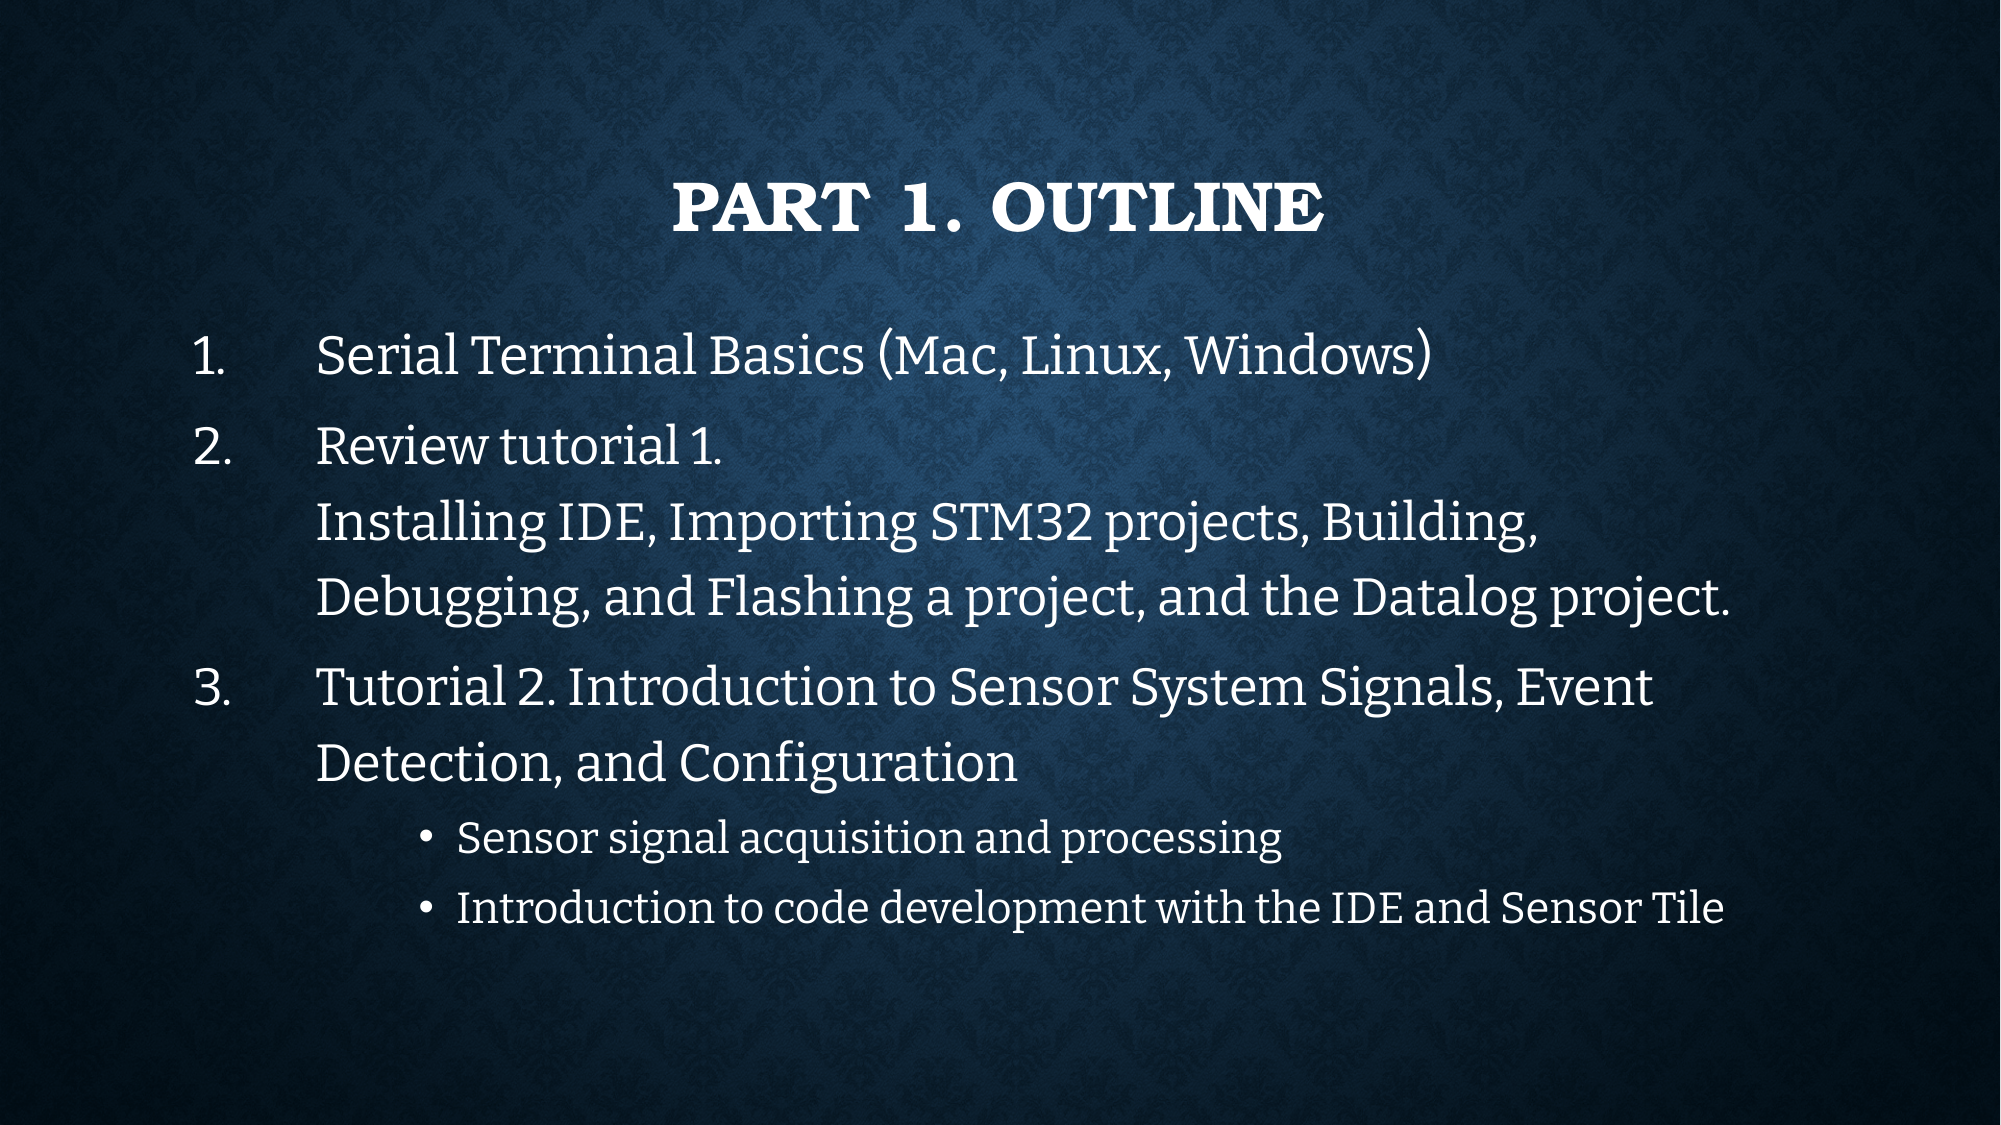

# Part 1. Outline
Serial Terminal Basics (Mac, Linux, Windows)
Review tutorial 1.
Installing IDE, Importing STM32 projects, Building, Debugging, and Flashing a project, and the Datalog project.
Tutorial 2. Introduction to Sensor System Signals, Event Detection, and Configuration
Sensor signal acquisition and processing
Introduction to code development with the IDE and Sensor Tile